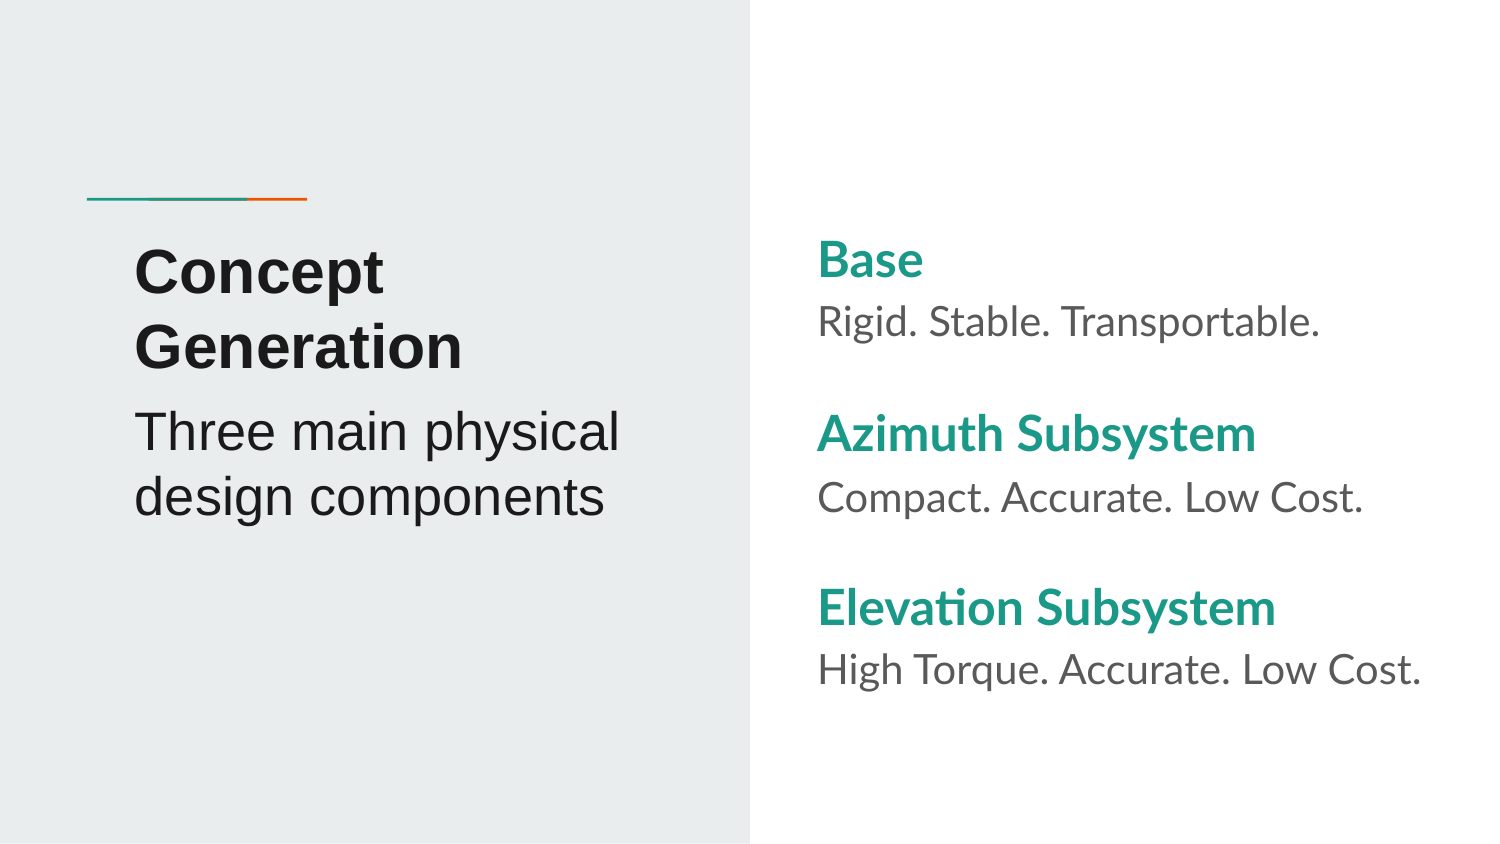

Base
# Concept Generation
Three main physical design components
Rigid. Stable. Transportable.
Azimuth Subsystem
Compact. Accurate. Low Cost.
Elevation Subsystem
High Torque. Accurate. Low Cost.